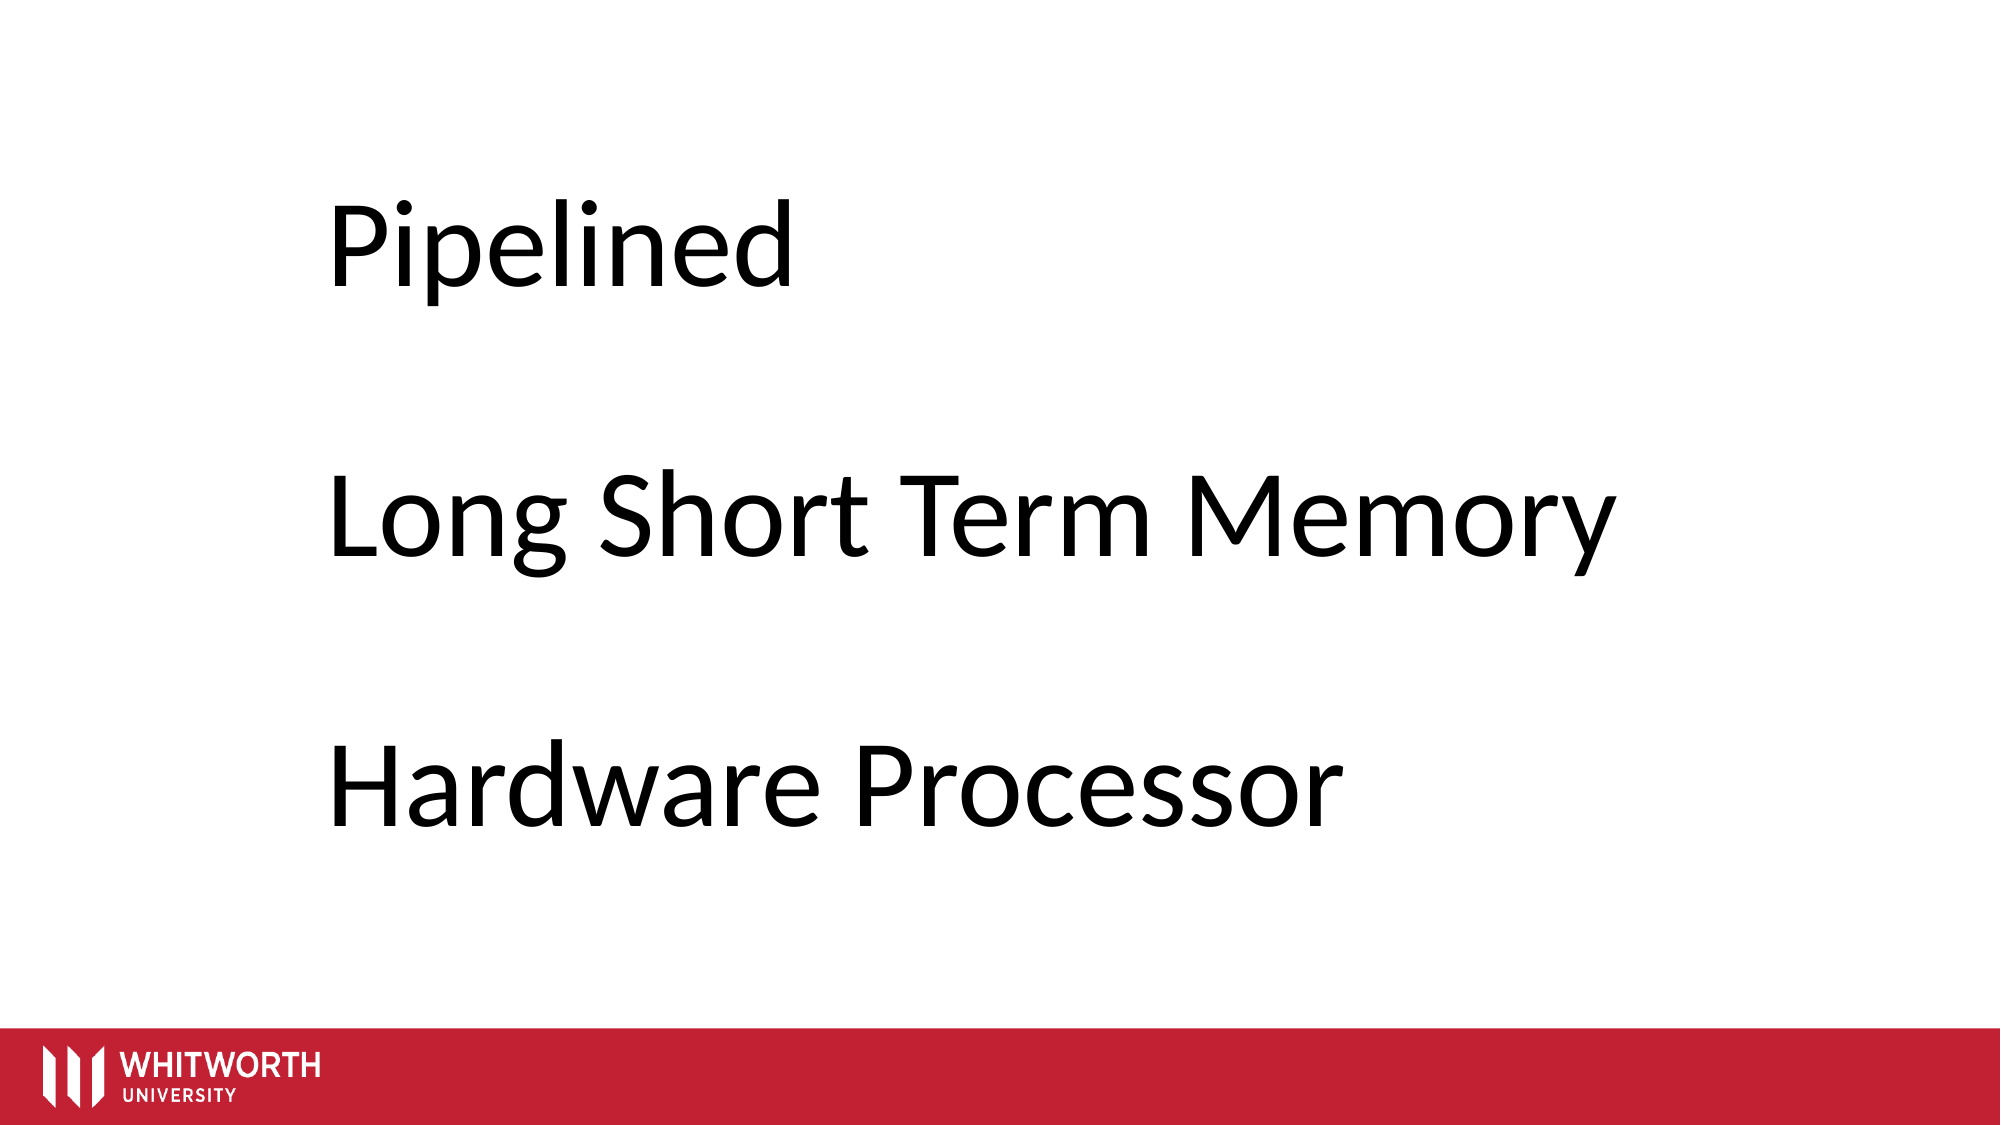

# Pipelined Long Short Term Memory Hardware Processor